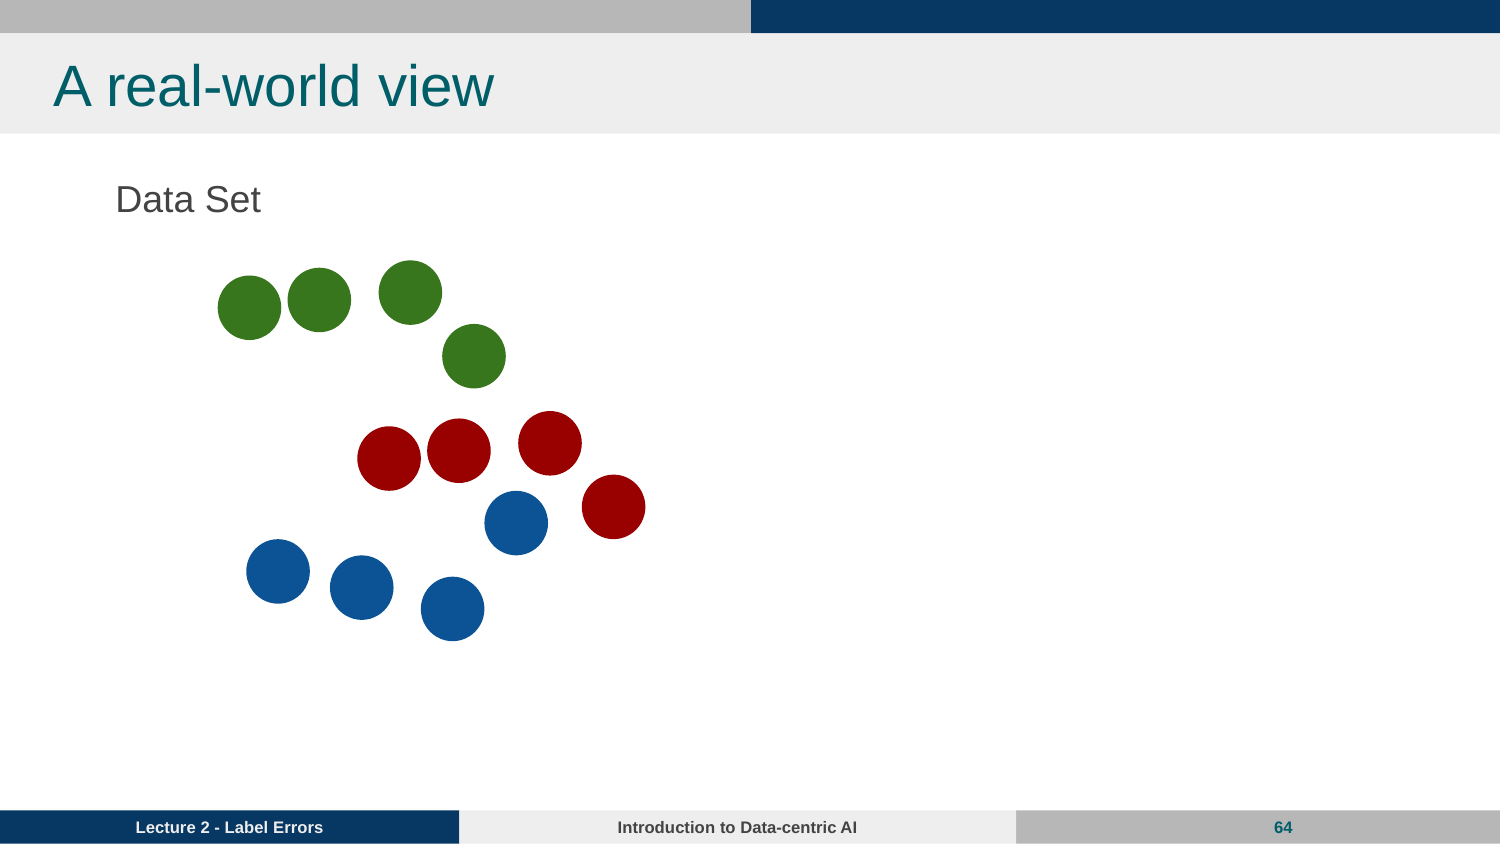

# A real-world view
       Data Set

64